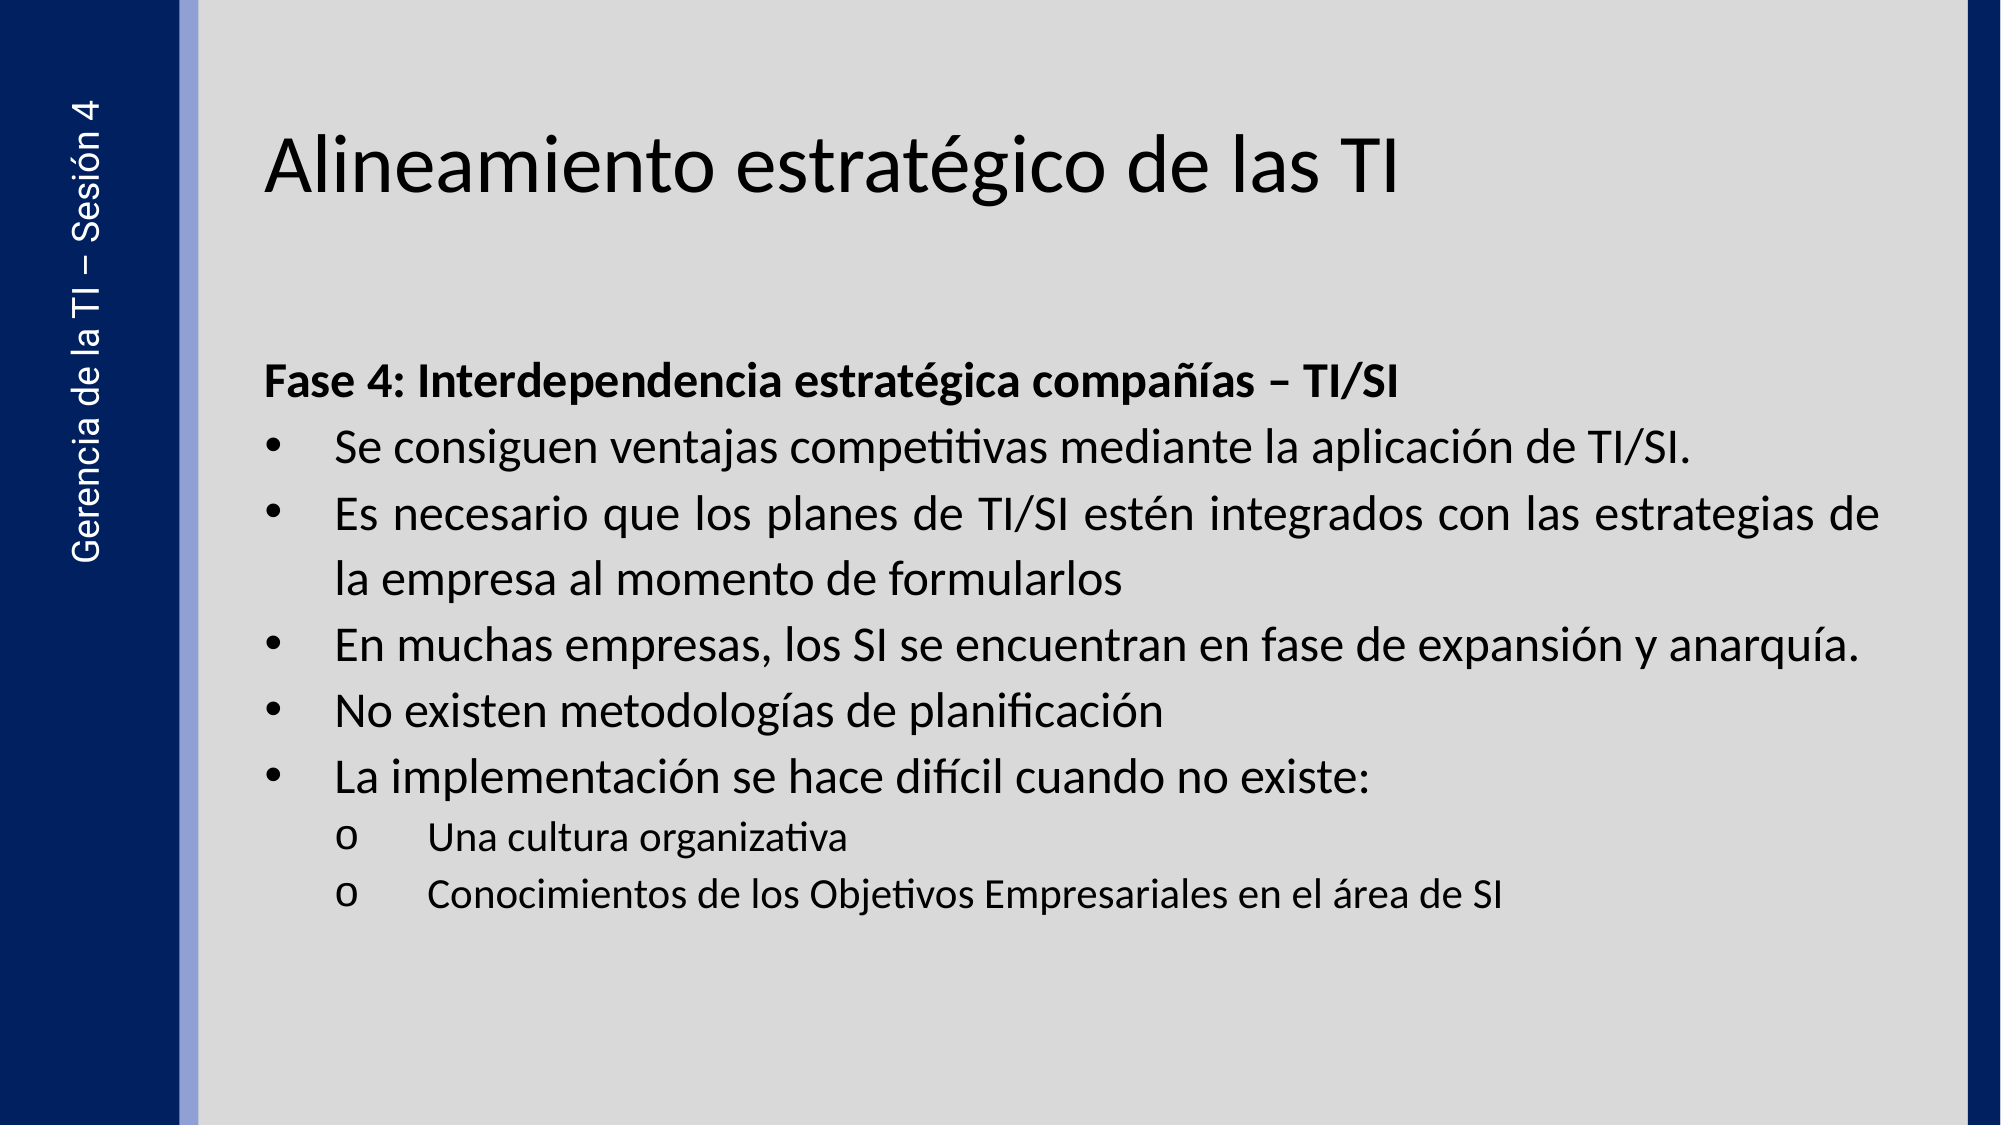

Alineamiento estratégico de las TI
Fase 4: Interdependencia estratégica compañías – TI/SI
Se consiguen ventajas competitivas mediante la aplicación de TI/SI.
Es necesario que los planes de TI/SI estén integrados con las estrategias de la empresa al momento de formularlos
En muchas empresas, los SI se encuentran en fase de expansión y anarquía.
No existen metodologías de planificación
La implementación se hace difícil cuando no existe:
Una cultura organizativa
Conocimientos de los Objetivos Empresariales en el área de SI
Gerencia de la TI – Sesión 4